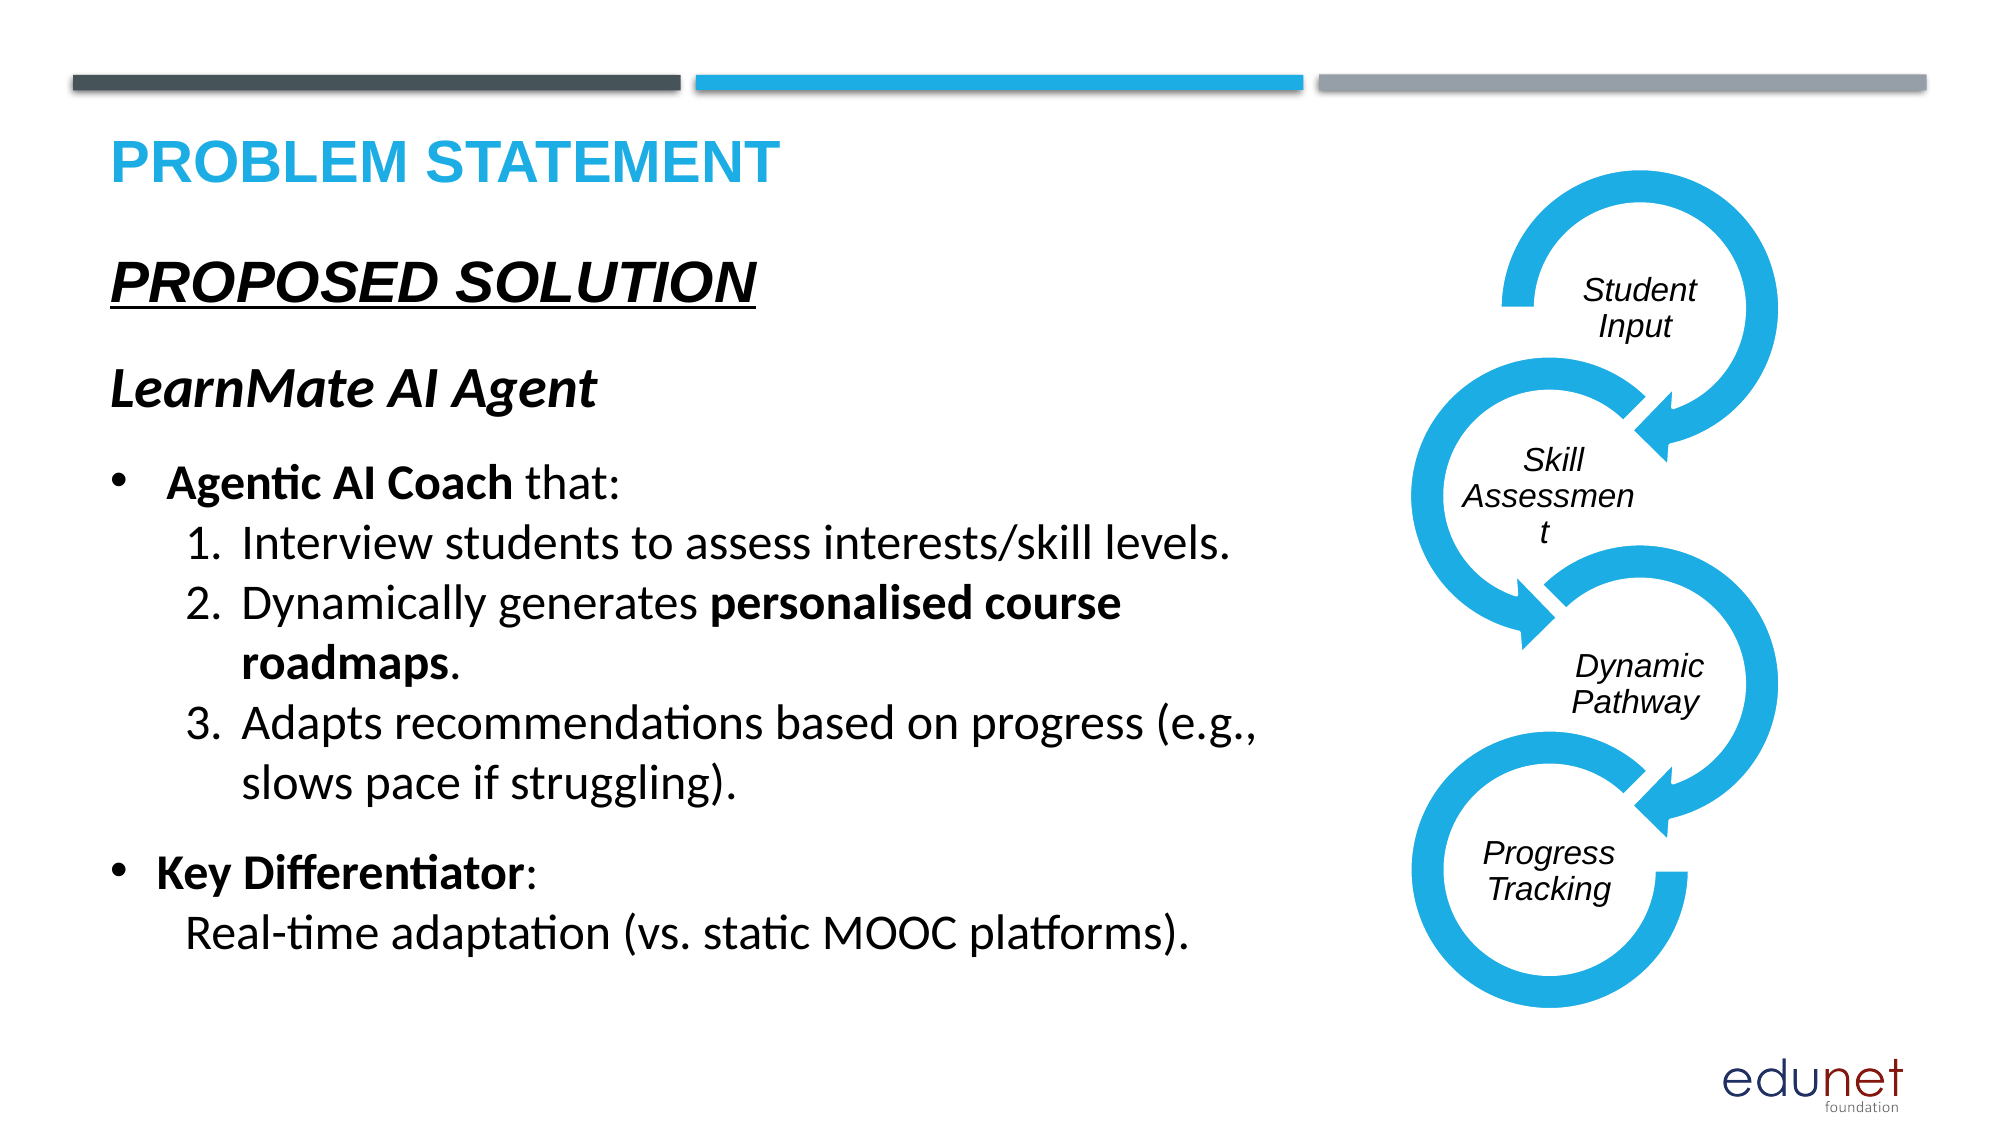

# Problem Statement
Student Input
 Skill Assessment
Dynamic Pathway
Progress Tracking
PROPOSED SOLUTION
LearnMate AI Agent
Agentic AI Coach that:
Interview students to assess interests/skill levels.
Dynamically generates personalised course roadmaps.
Adapts recommendations based on progress (e.g., slows pace if struggling).
Key Differentiator:
Real-time adaptation (vs. static MOOC platforms).